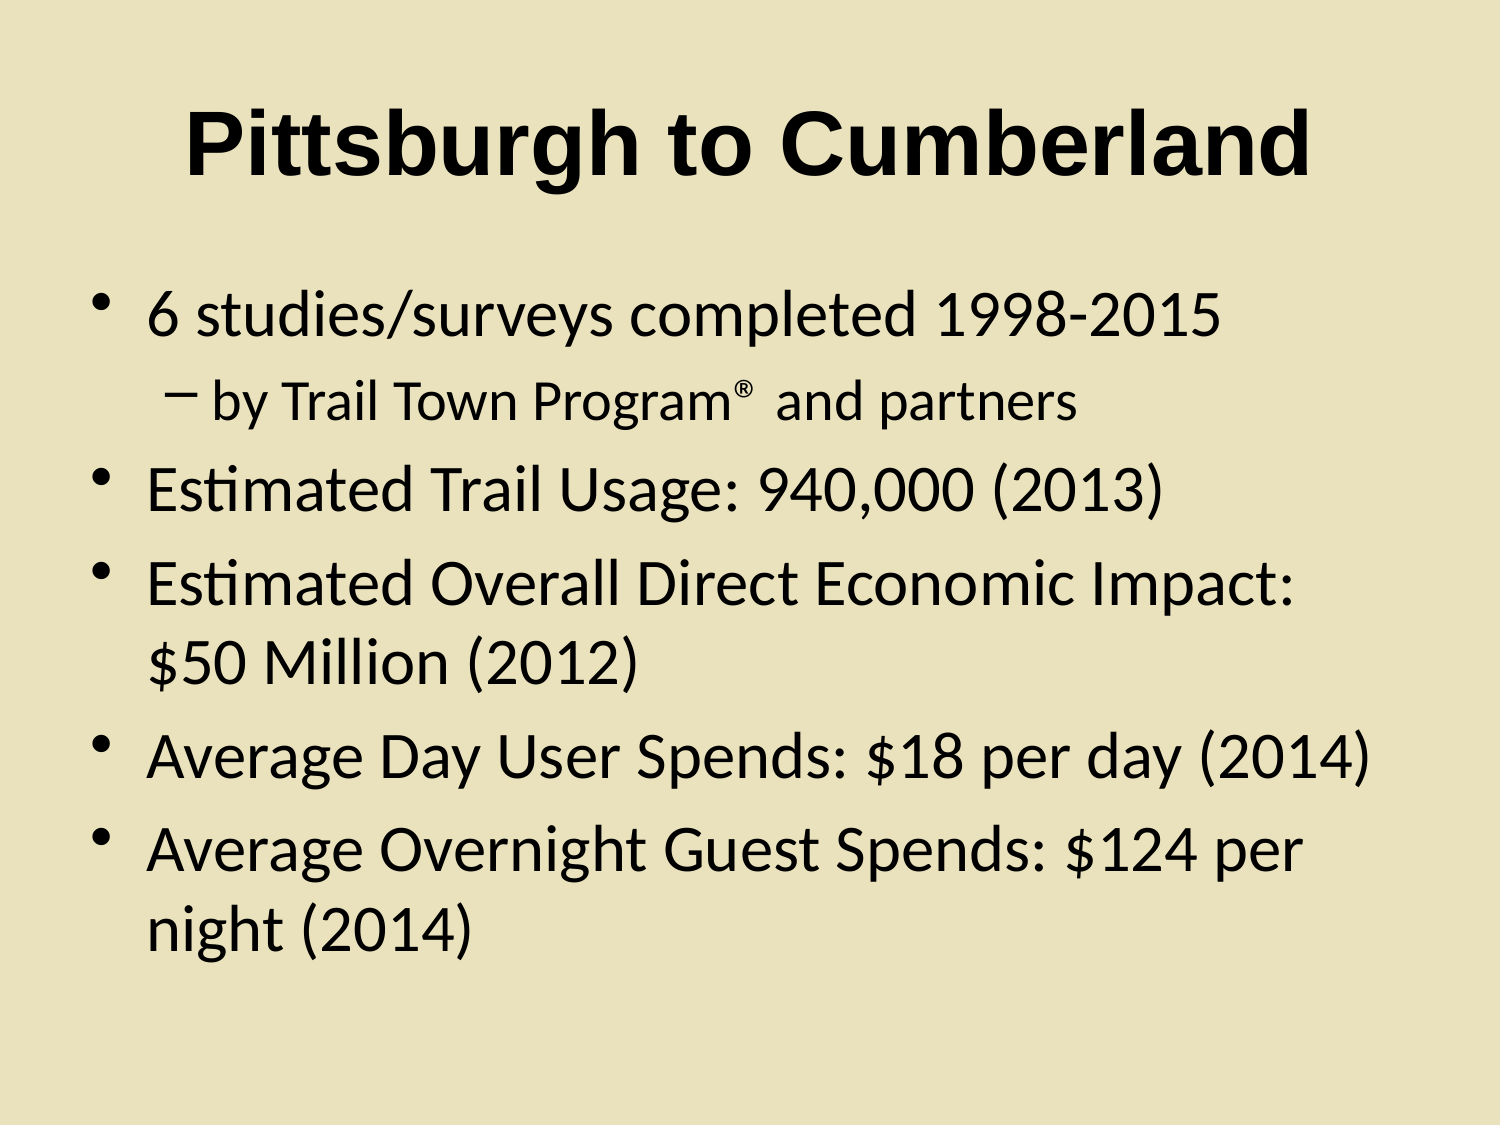

# Pittsburgh to Cumberland
6 studies/surveys completed 1998-2015
by Trail Town Program® and partners
Estimated Trail Usage: 940,000 (2013)
Estimated Overall Direct Economic Impact: $50 Million (2012)
Average Day User Spends: $18 per day (2014)
Average Overnight Guest Spends: $124 per night (2014)